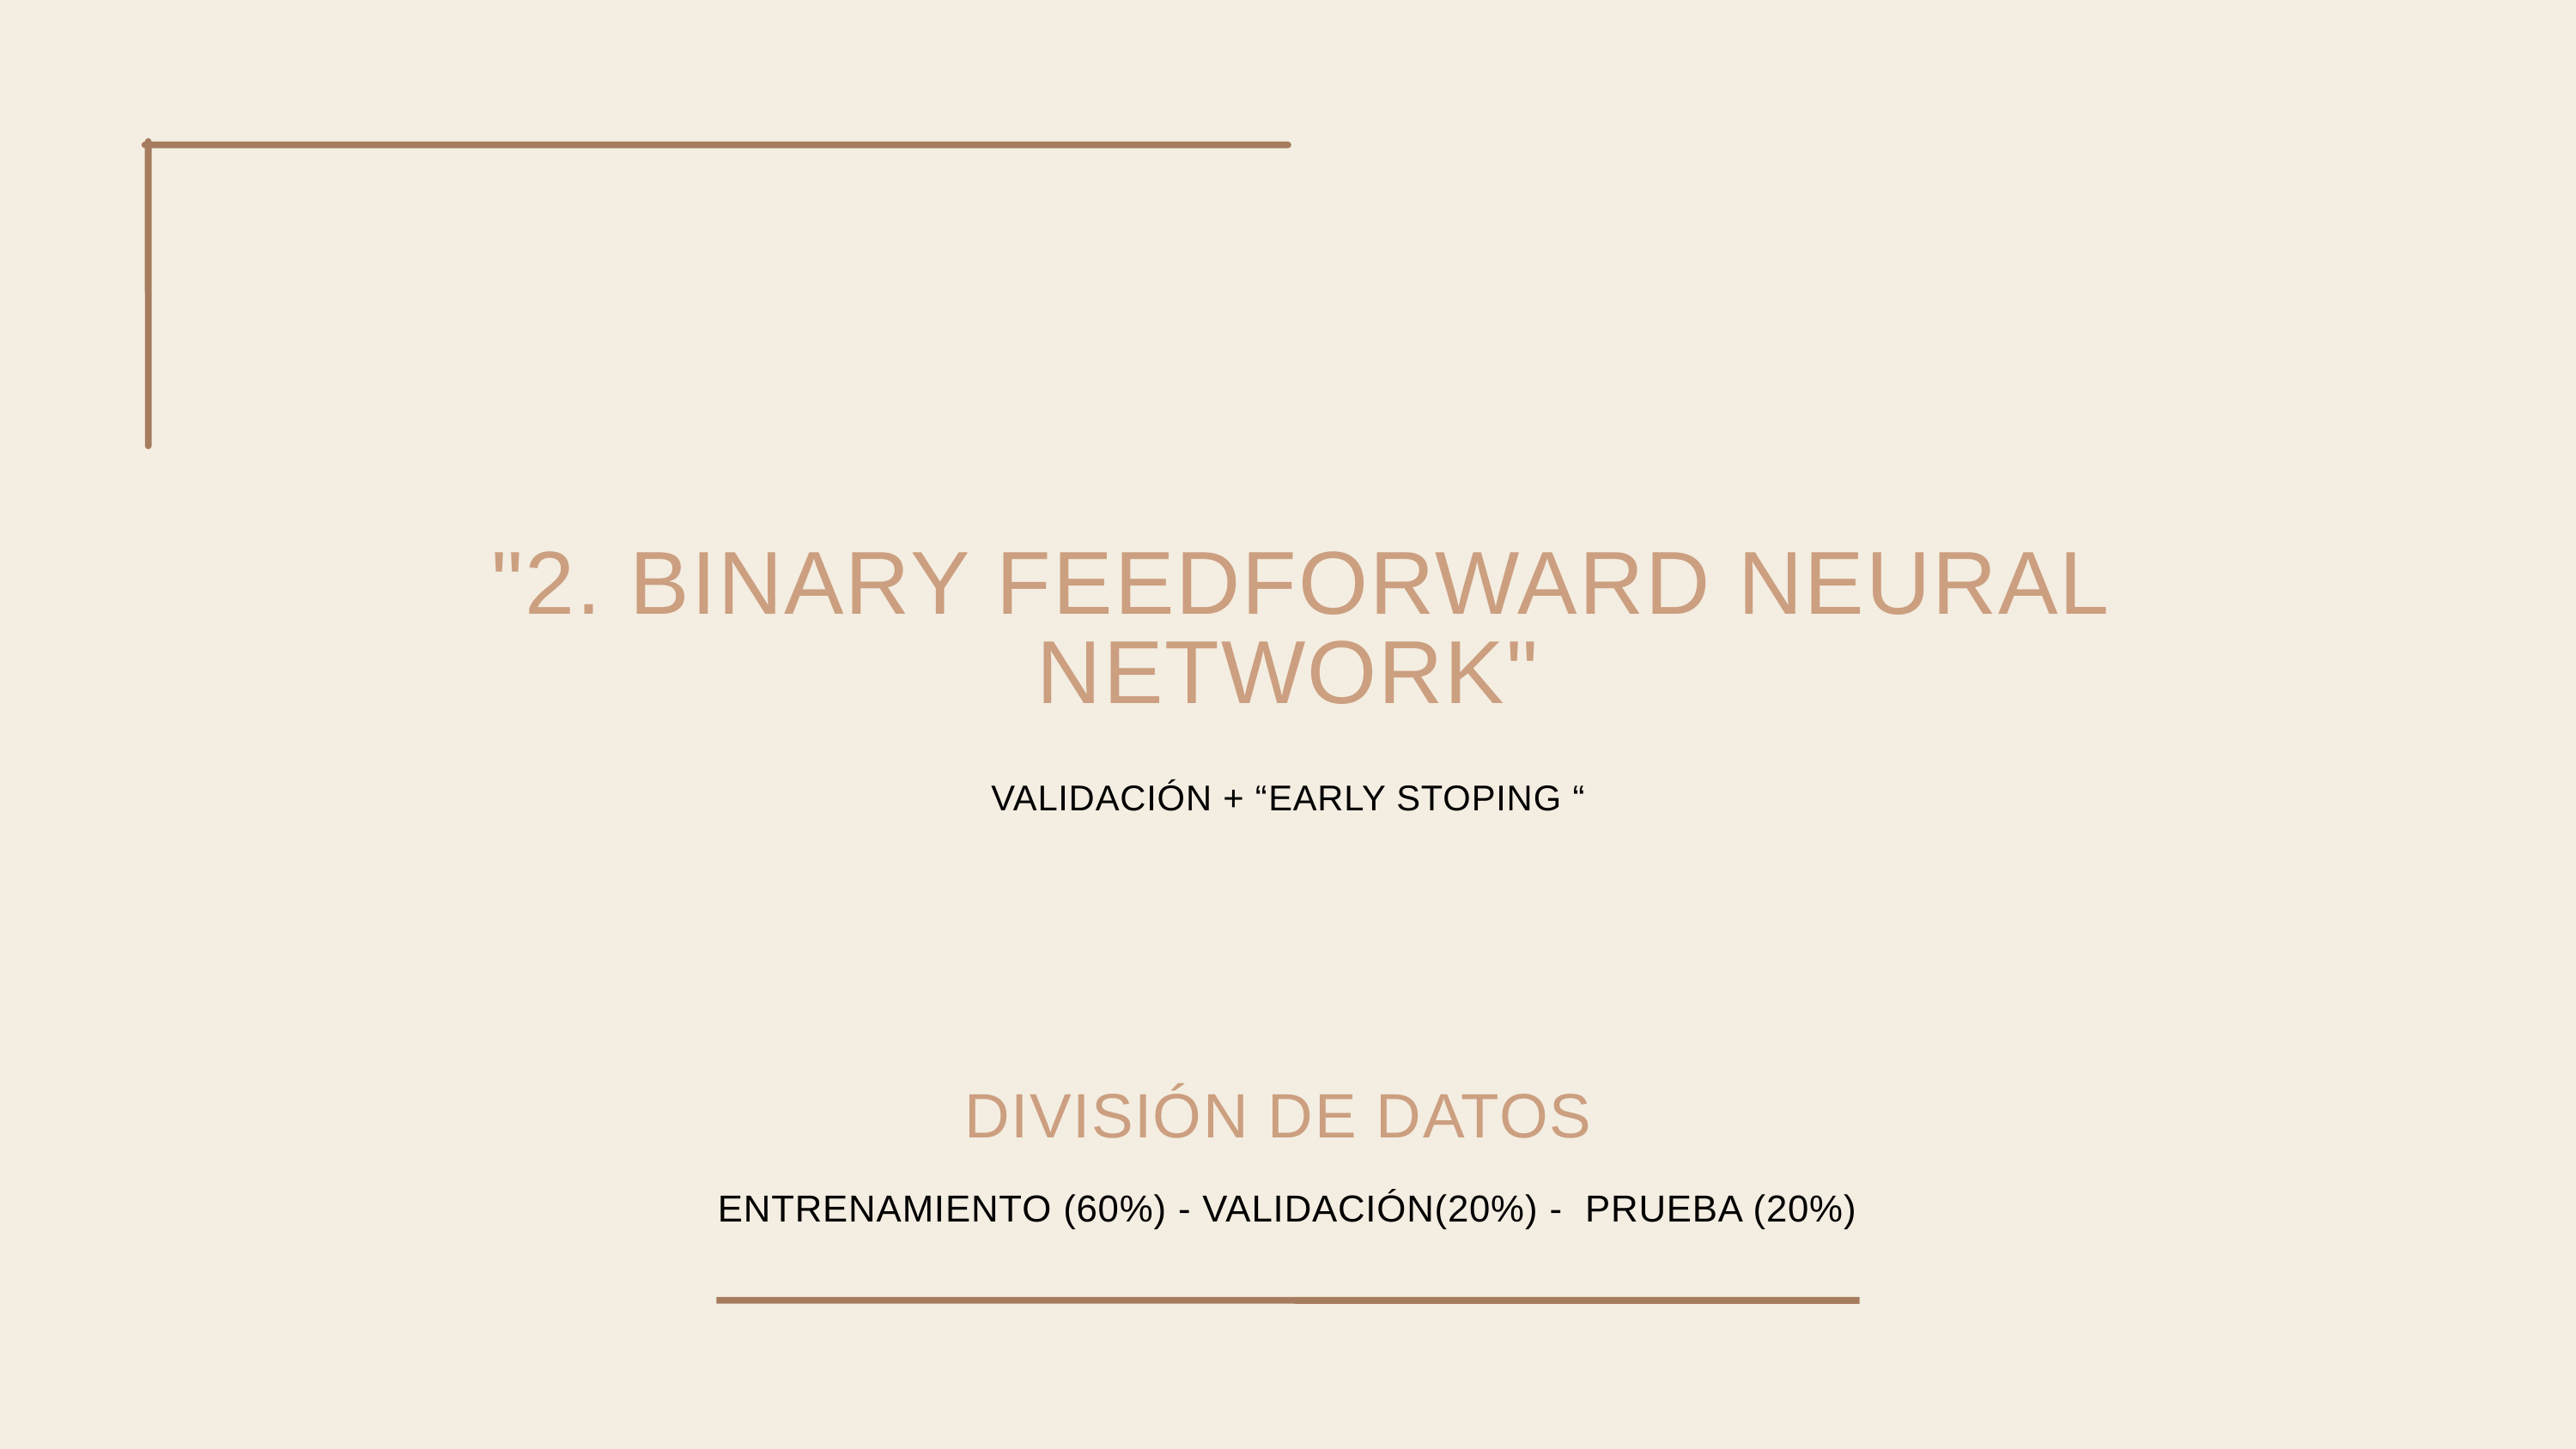

"2. BINARY FEEDFORWARD NEURAL NETWORK"
VALIDACIÓN + “EARLY STOPING “
DIVISIÓN DE DATOS
ENTRENAMIENTO (60%) - VALIDACIÓN(20%) -  PRUEBA (20%)